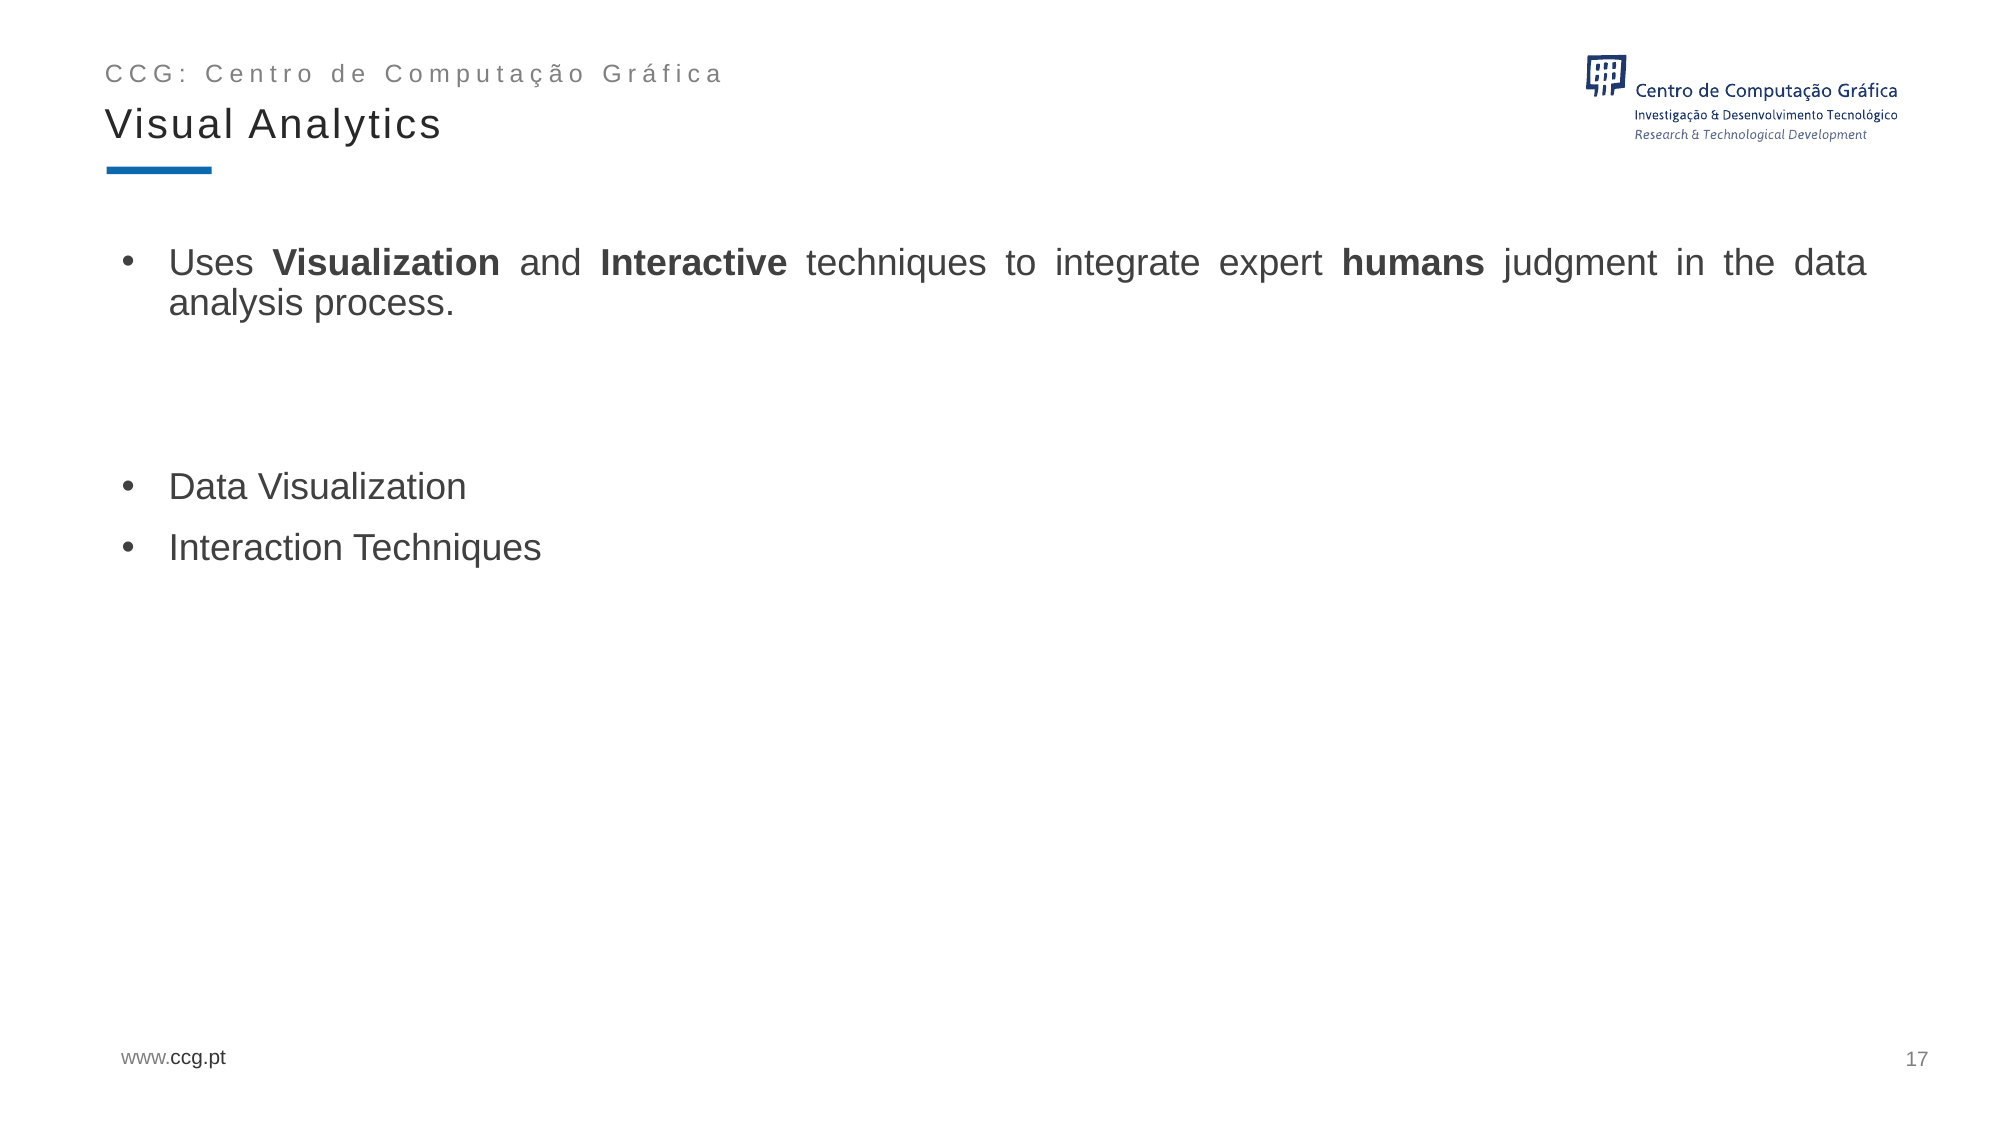

Visual Analytics
Uses Visualization and Interactive techniques to integrate expert humans judgment in the data analysis process.

Data Visualization
Interaction Techniques

17